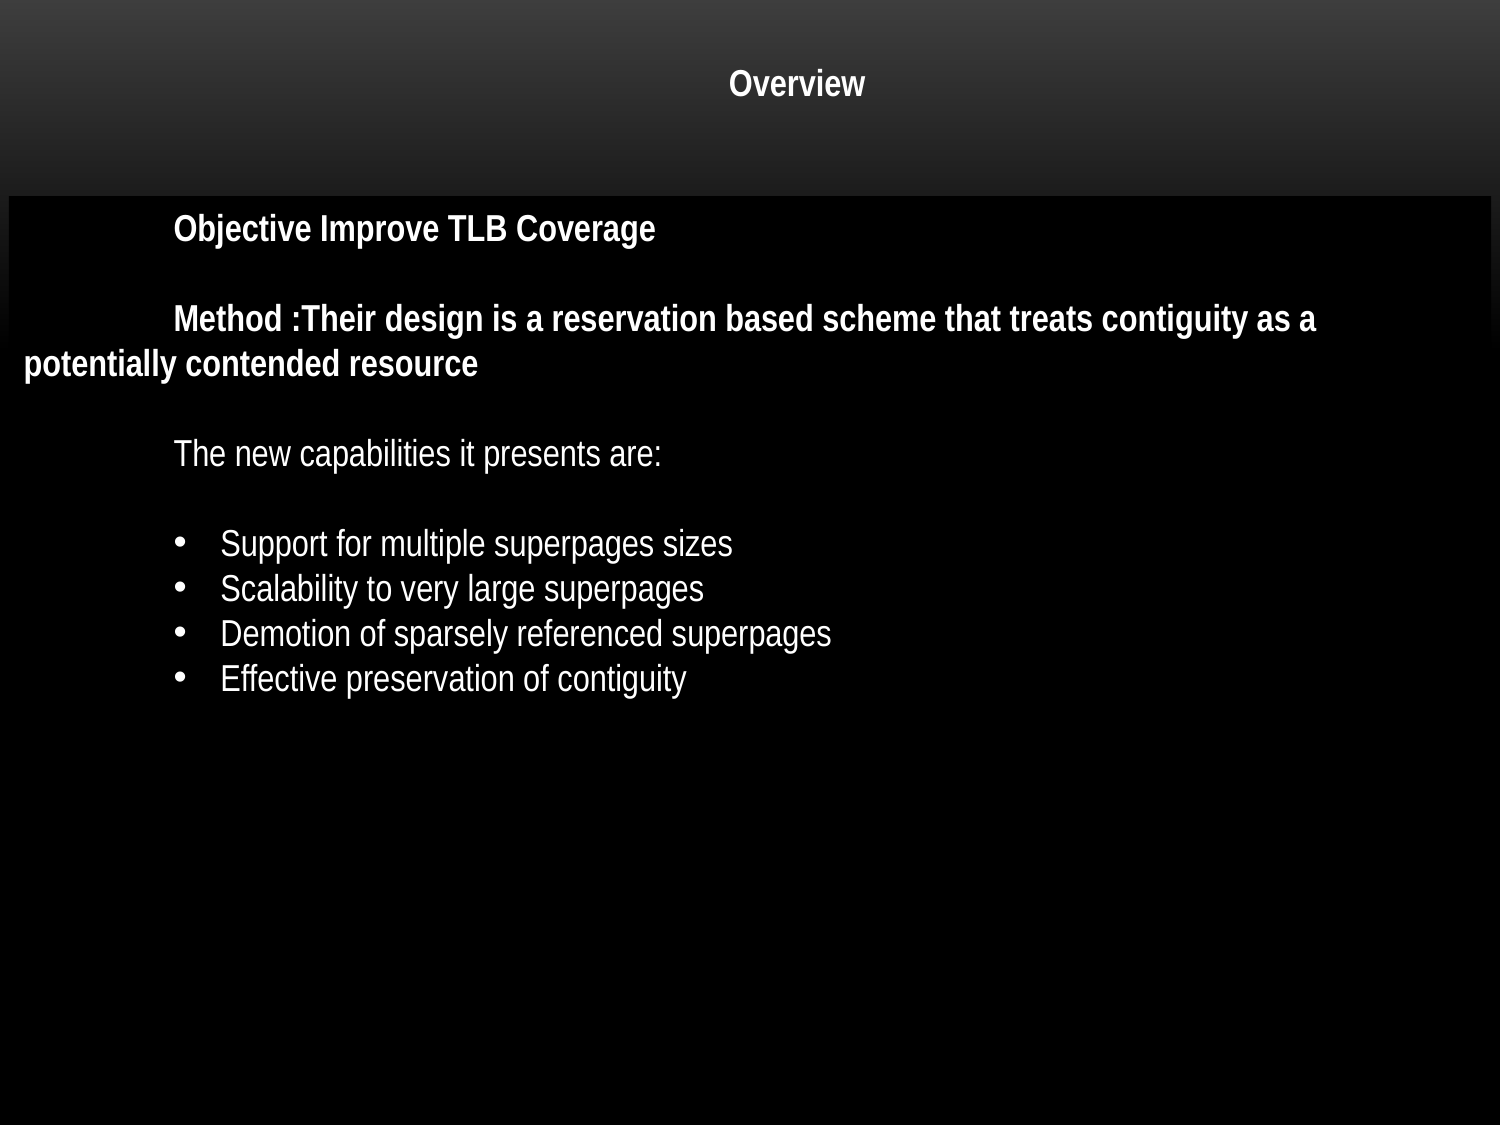

Overview
Objective Improve TLB Coverage

	Method :Their design is a reservation based scheme that treats contiguity as a 	potentially contended resource

	The new capabilities it presents are:

Support for multiple superpages sizes
Scalability to very large superpages
Demotion of sparsely referenced superpages
Effective preservation of contiguity